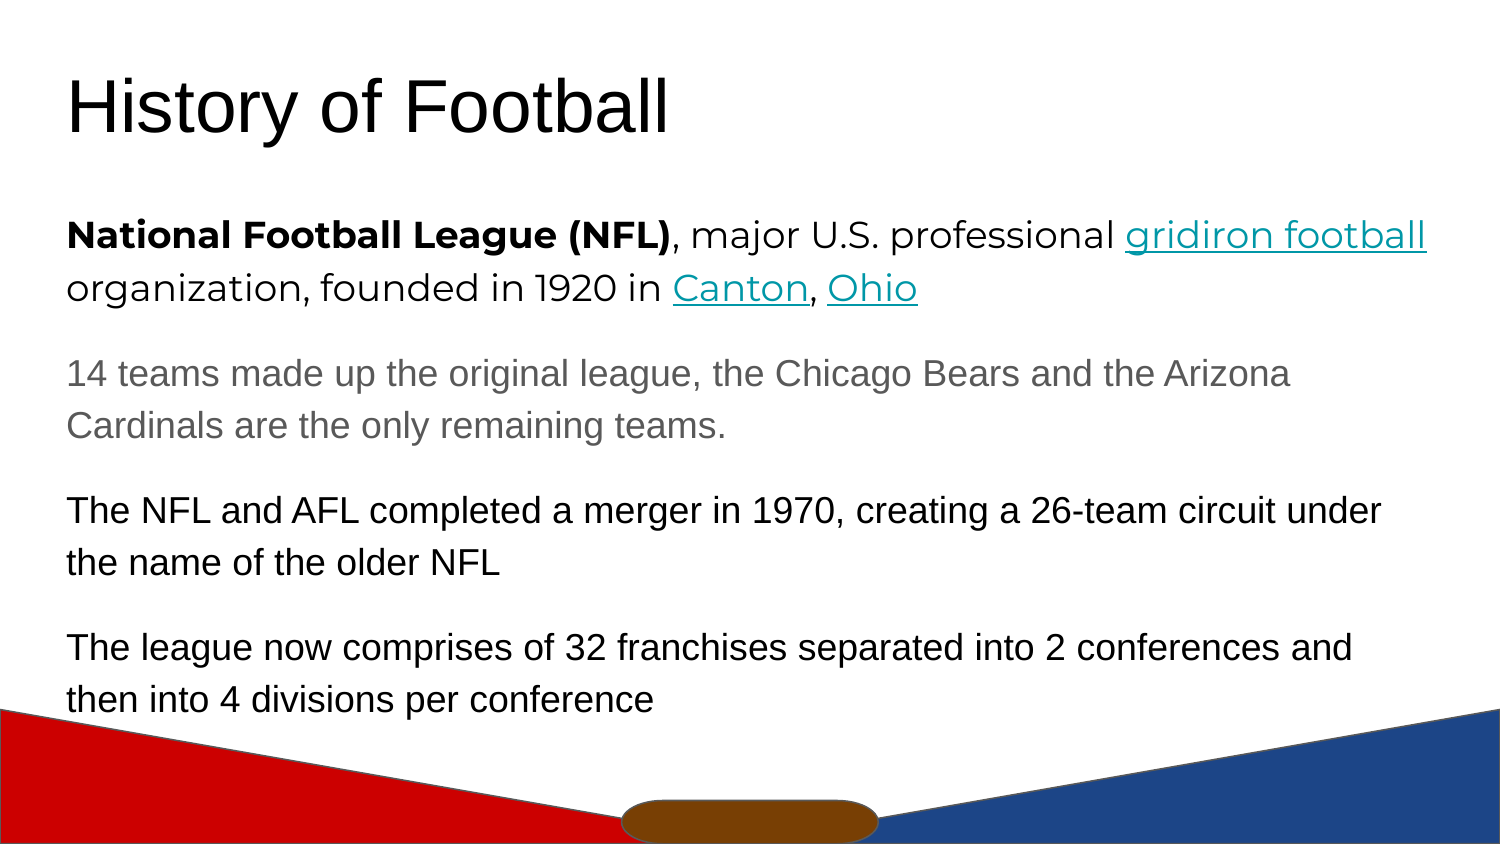

# History of Football
National Football League (NFL), major U.S. professional gridiron football organization, founded in 1920 in Canton, Ohio
14 teams made up the original league, the Chicago Bears and the Arizona Cardinals are the only remaining teams.
The NFL and AFL completed a merger in 1970, creating a 26-team circuit under the name of the older NFL
The league now comprises of 32 franchises separated into 2 conferences and then into 4 divisions per conference